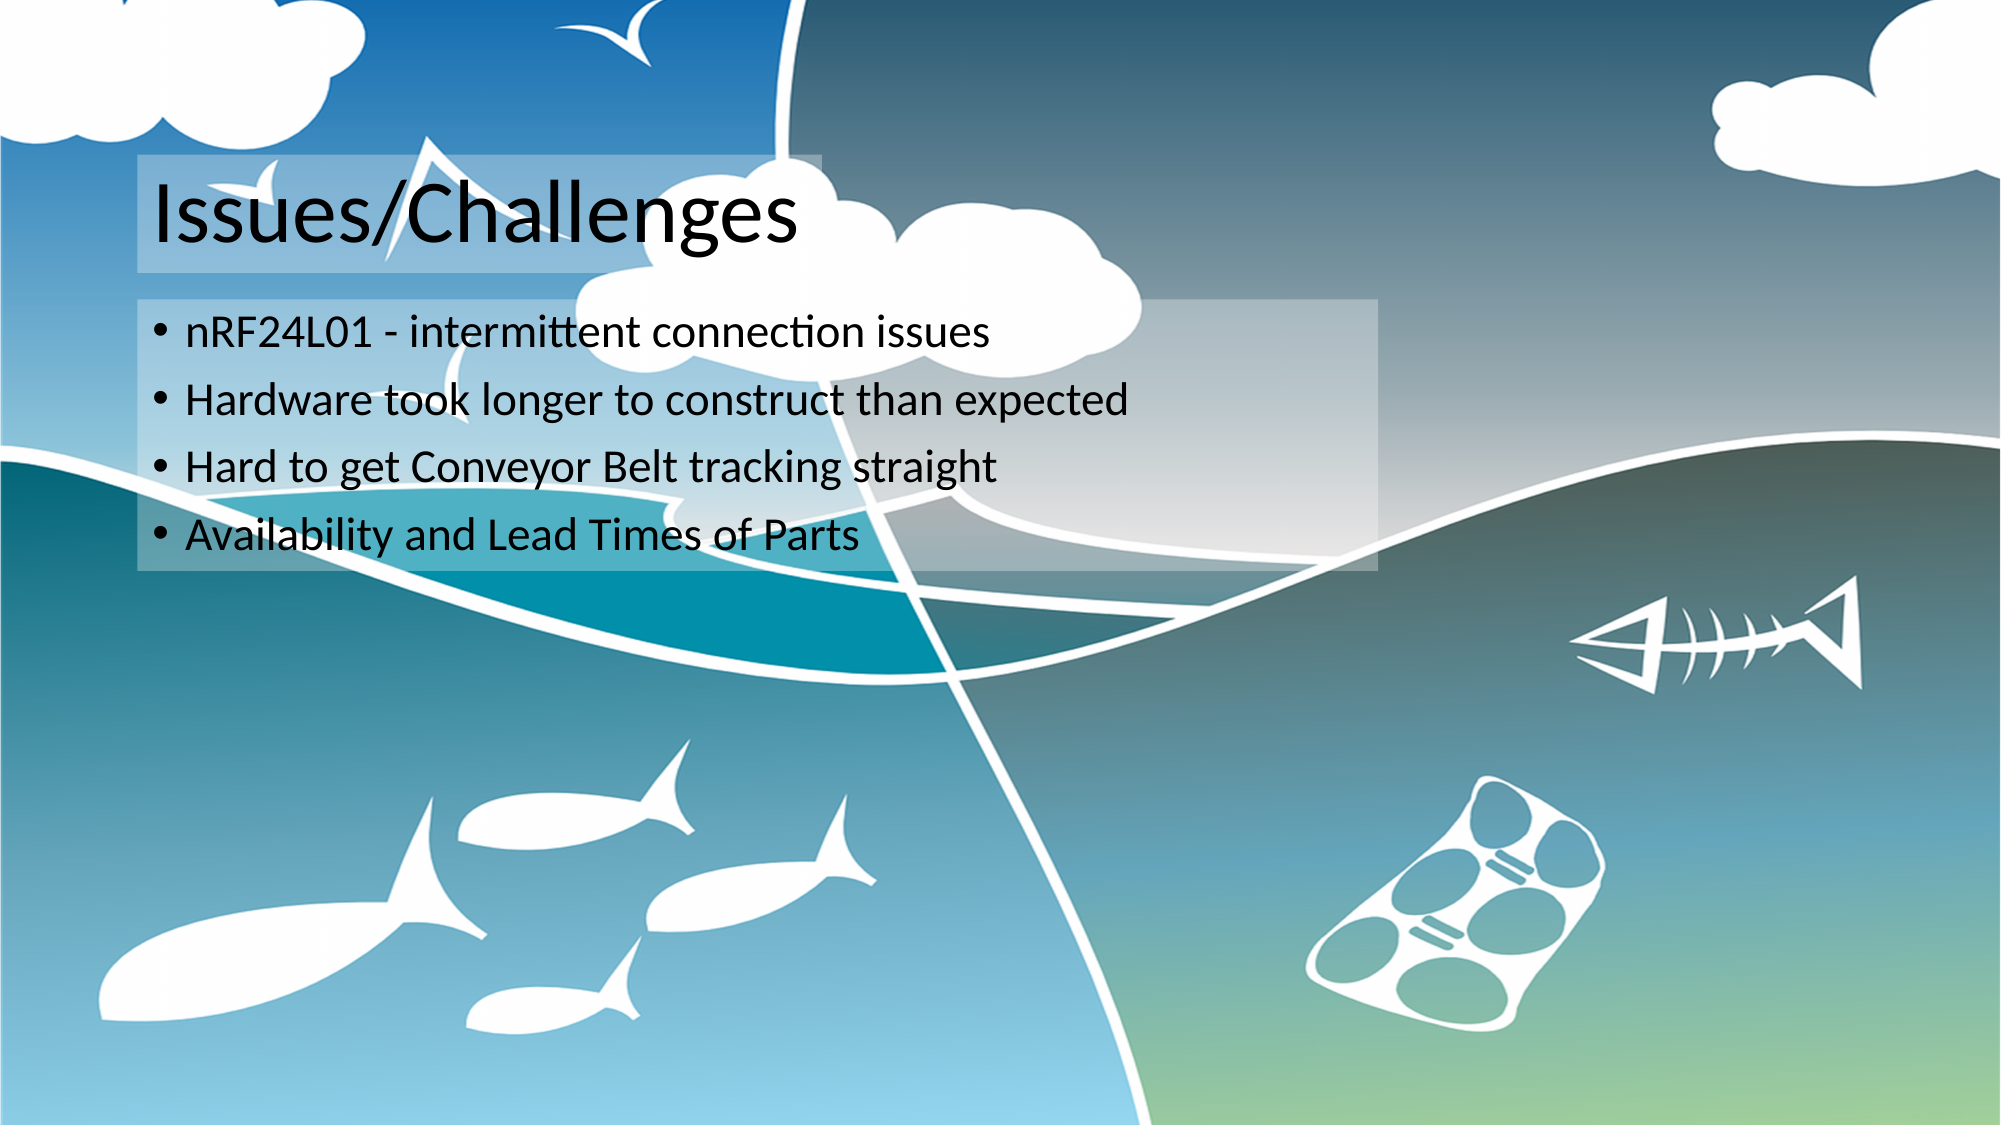

# Issues/Challenges
nRF24L01 - intermittent connection issues
Hardware took longer to construct than expected
Hard to get Conveyor Belt tracking straight
Availability and Lead Times of Parts